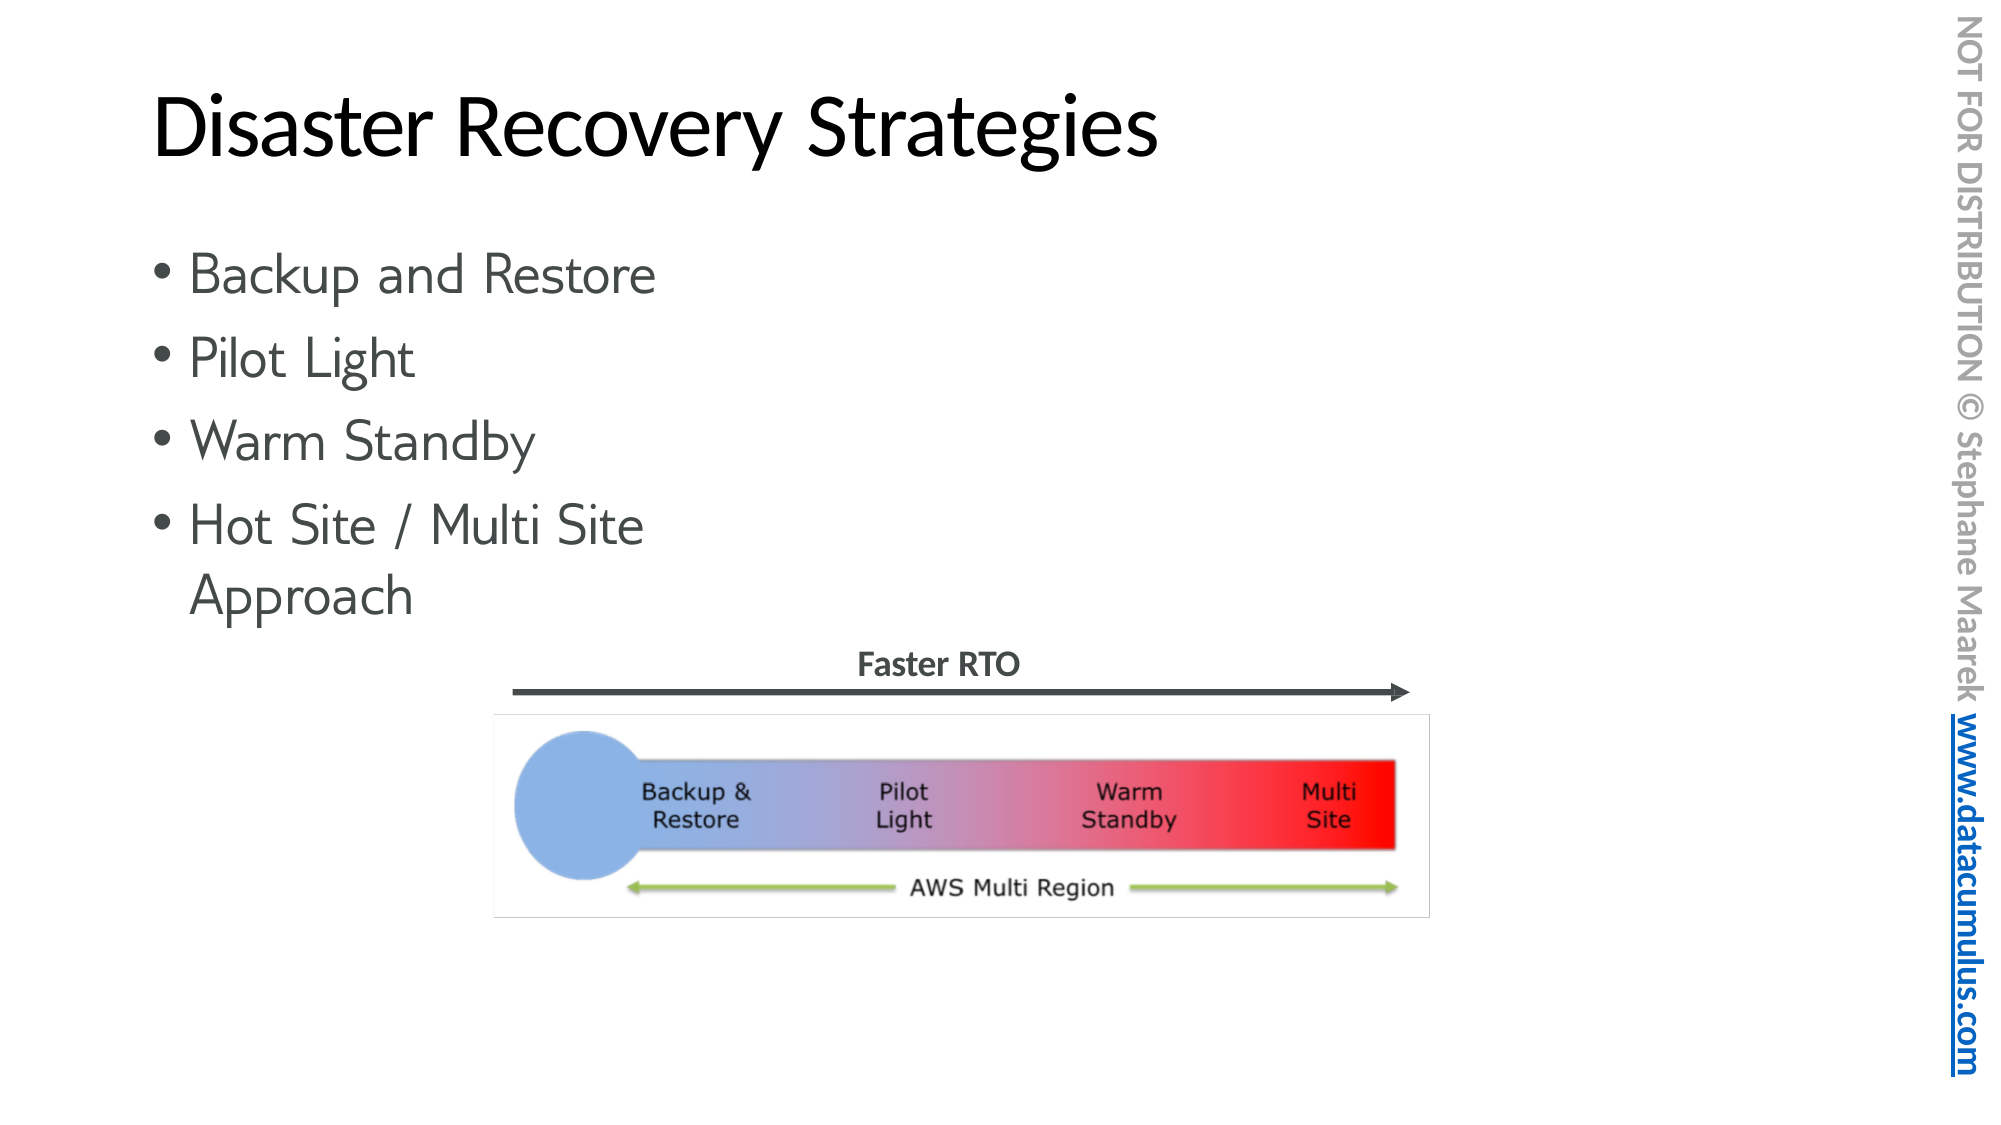

NOT FOR DISTRIBUTION © Stephane Maarek www.datacumulus.com
# Disaster Recovery Strategies
Backup and Restore
Pilot Light
Warm Standby
Hot Site / Multi Site Approach
Faster RTO

© Stephane Maarek